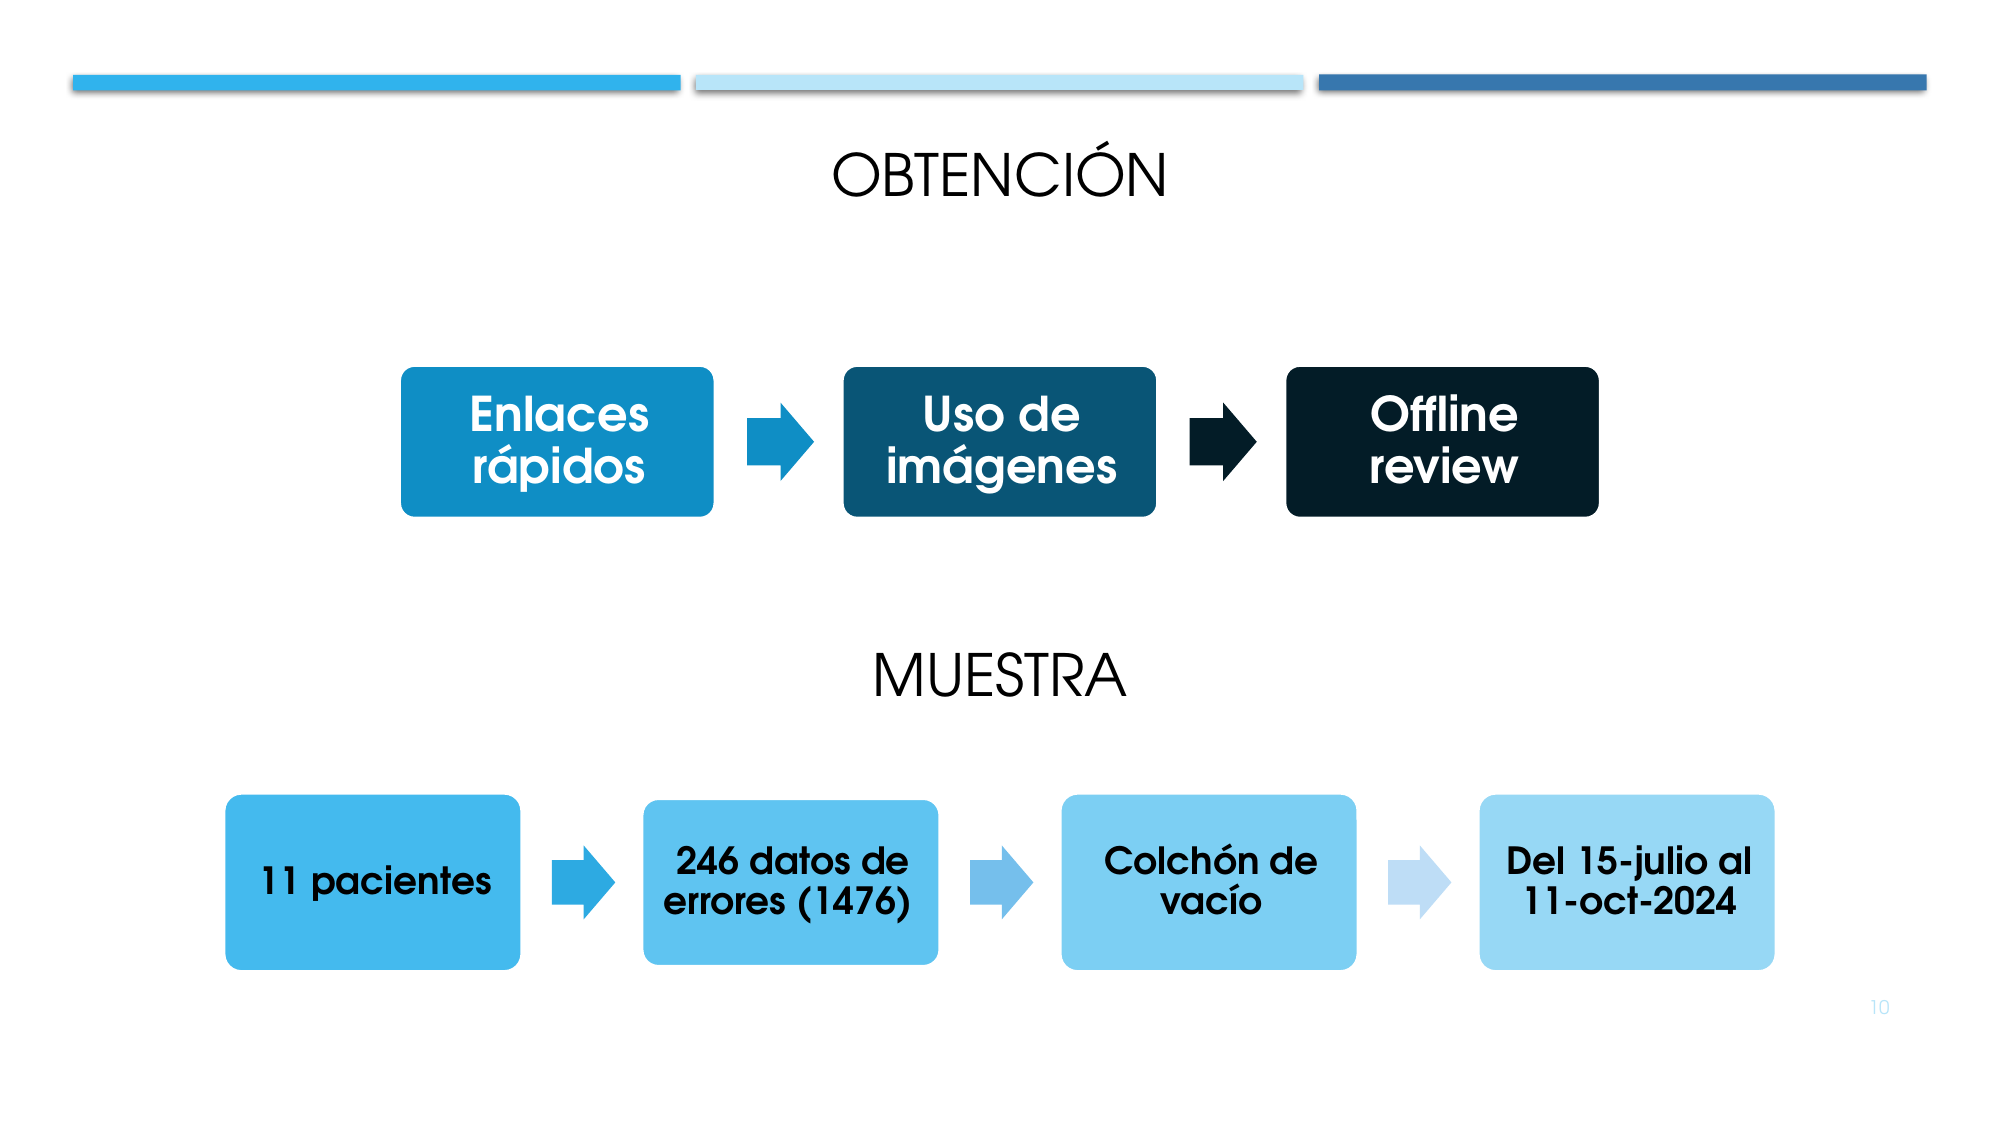

obtención
Enlaces rápidos

Uso de imágenes

Offline review
muestra
11 pacientes

246 datos de errores (1476)

Colchón de vacío

Del 15-julio al 11-oct-2024
10